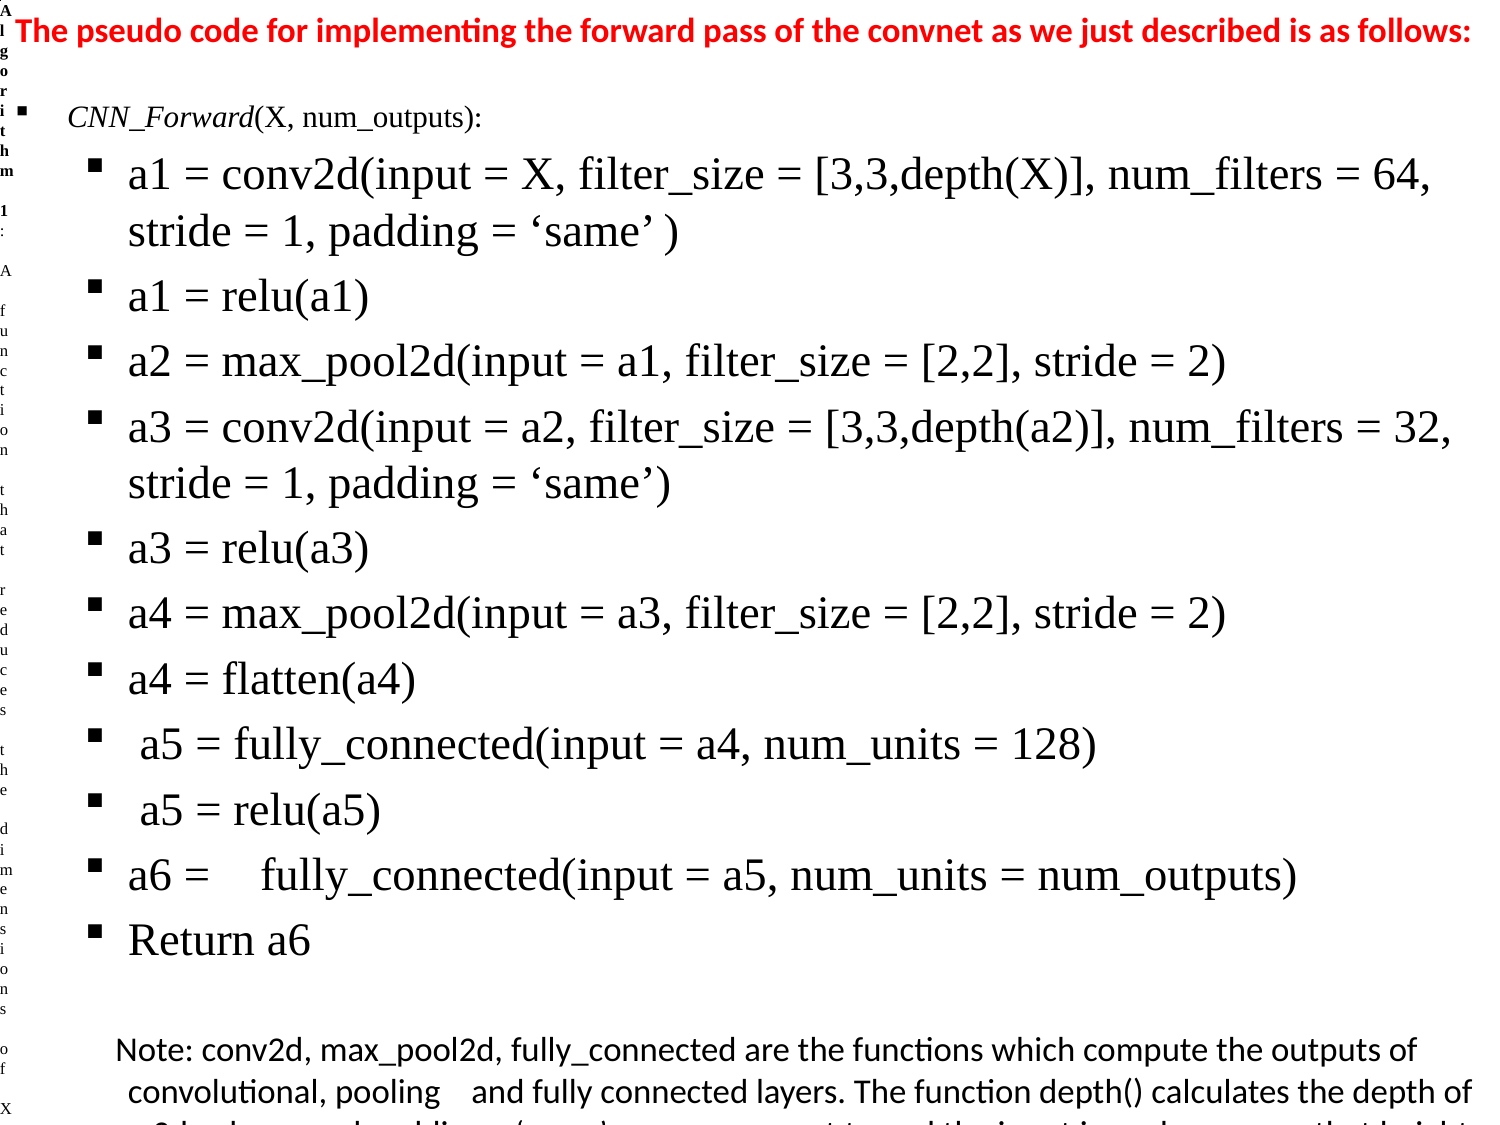

The pseudo code for implementing the forward pass of the convnet as we just described is as follows:

CNN_Forward(X, num_outputs):
a1 = conv2d(input = X, filter_size = [3,3,depth(X)], num_filters = 64, stride = 1, padding = ‘same’ )
a1 = relu(a1)
a2 = max_pool2d(input = a1, filter_size = [2,2], stride = 2)
a3 = conv2d(input = a2, filter_size = [3,3,depth(a2)], num_filters = 32, stride = 1, padding = ‘same’)
a3 = relu(a3)
a4 = max_pool2d(input = a3, filter_size = [2,2], stride = 2)
a4 = flatten(a4)
 a5 = fully_connected(input = a4, num_units = 128)
 a5 = relu(a5)
a6 = 	fully_connected(input = a5, num_units = num_outputs)
Return a6

    Note: conv2d, max_pool2d, fully_connected are the functions which compute the outputs of convolutional, pooling    and fully connected layers. The function depth() calculates the depth of a 3d volume and padding = ‘same’ means we want to pad the input in such a way so that height and width of the input remains same after convolution

Algorithm 1: A function that reduces the dimensions of X from n to k
PCA (X, Y, k);
Input: X: Training data, k: number of principal components
Output: Xreduced
µ = mean(X);
X = X - µ;
m, n = dim(X);